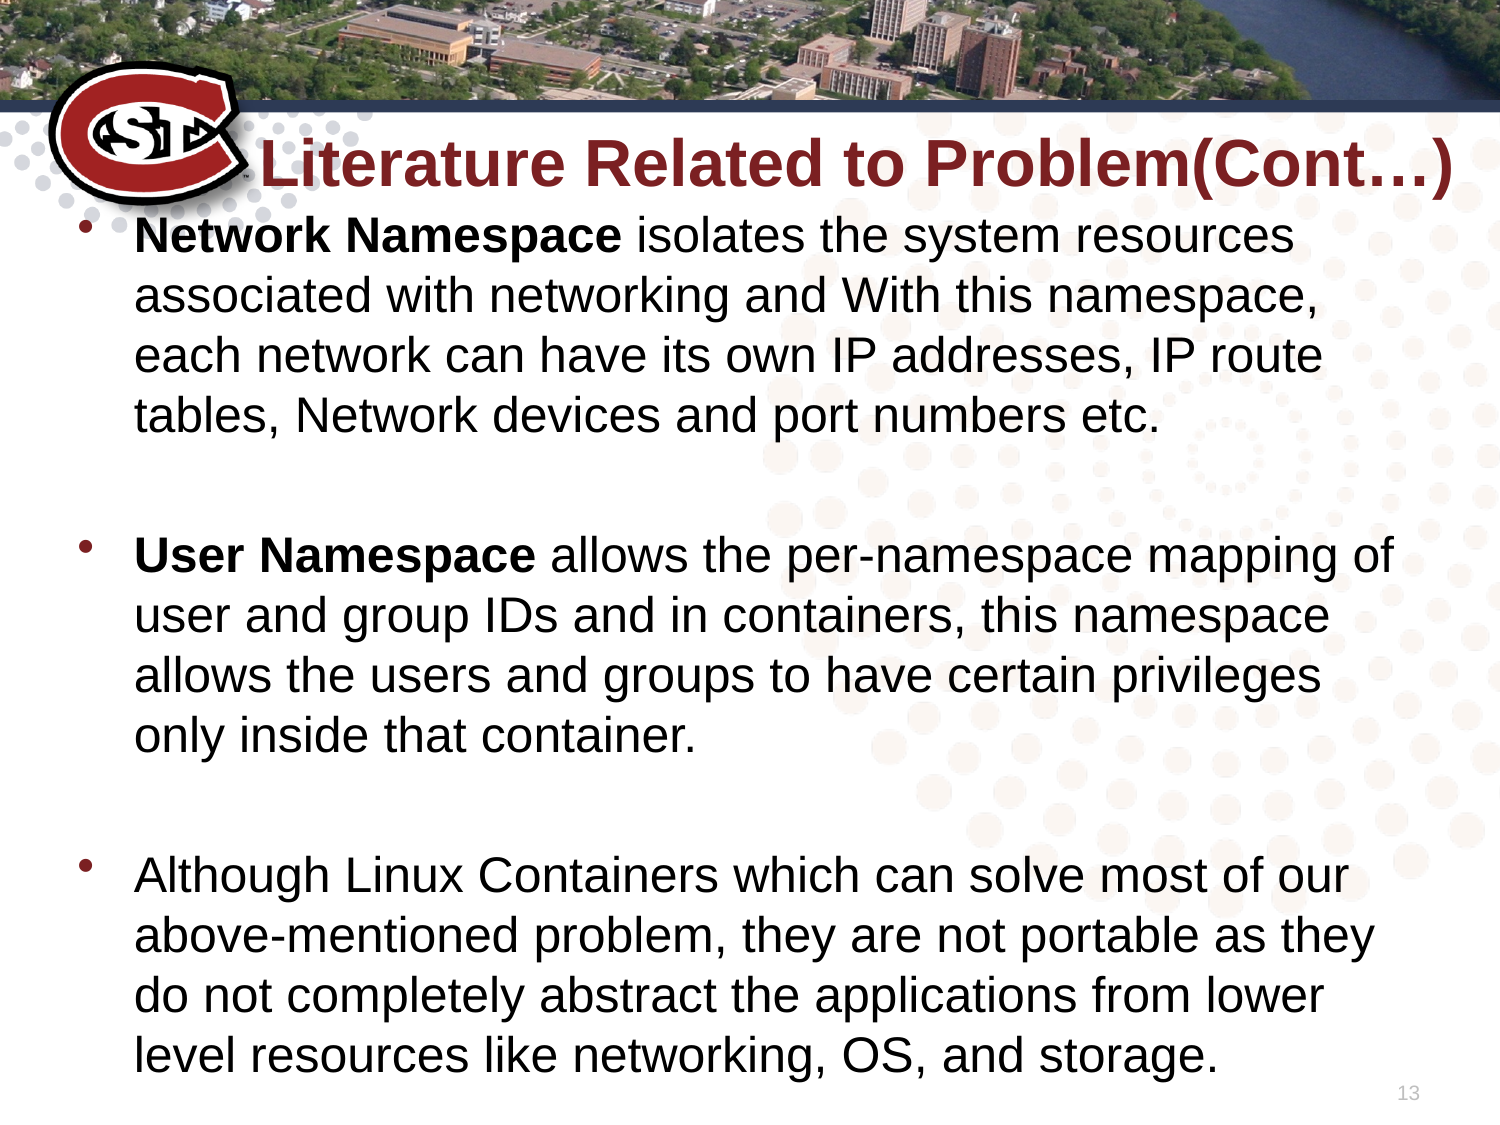

# Literature Related to Problem(Cont…)
Network Namespace isolates the system resources associated with networking and With this namespace, each network can have its own IP addresses, IP route tables, Network devices and port numbers etc.

User Namespace allows the per-namespace mapping of user and group IDs and in containers, this namespace allows the users and groups to have certain privileges only inside that container.

Although Linux Containers which can solve most of our above-mentioned problem, they are not portable as they do not completely abstract the applications from lower level resources like networking, OS, and storage.
13